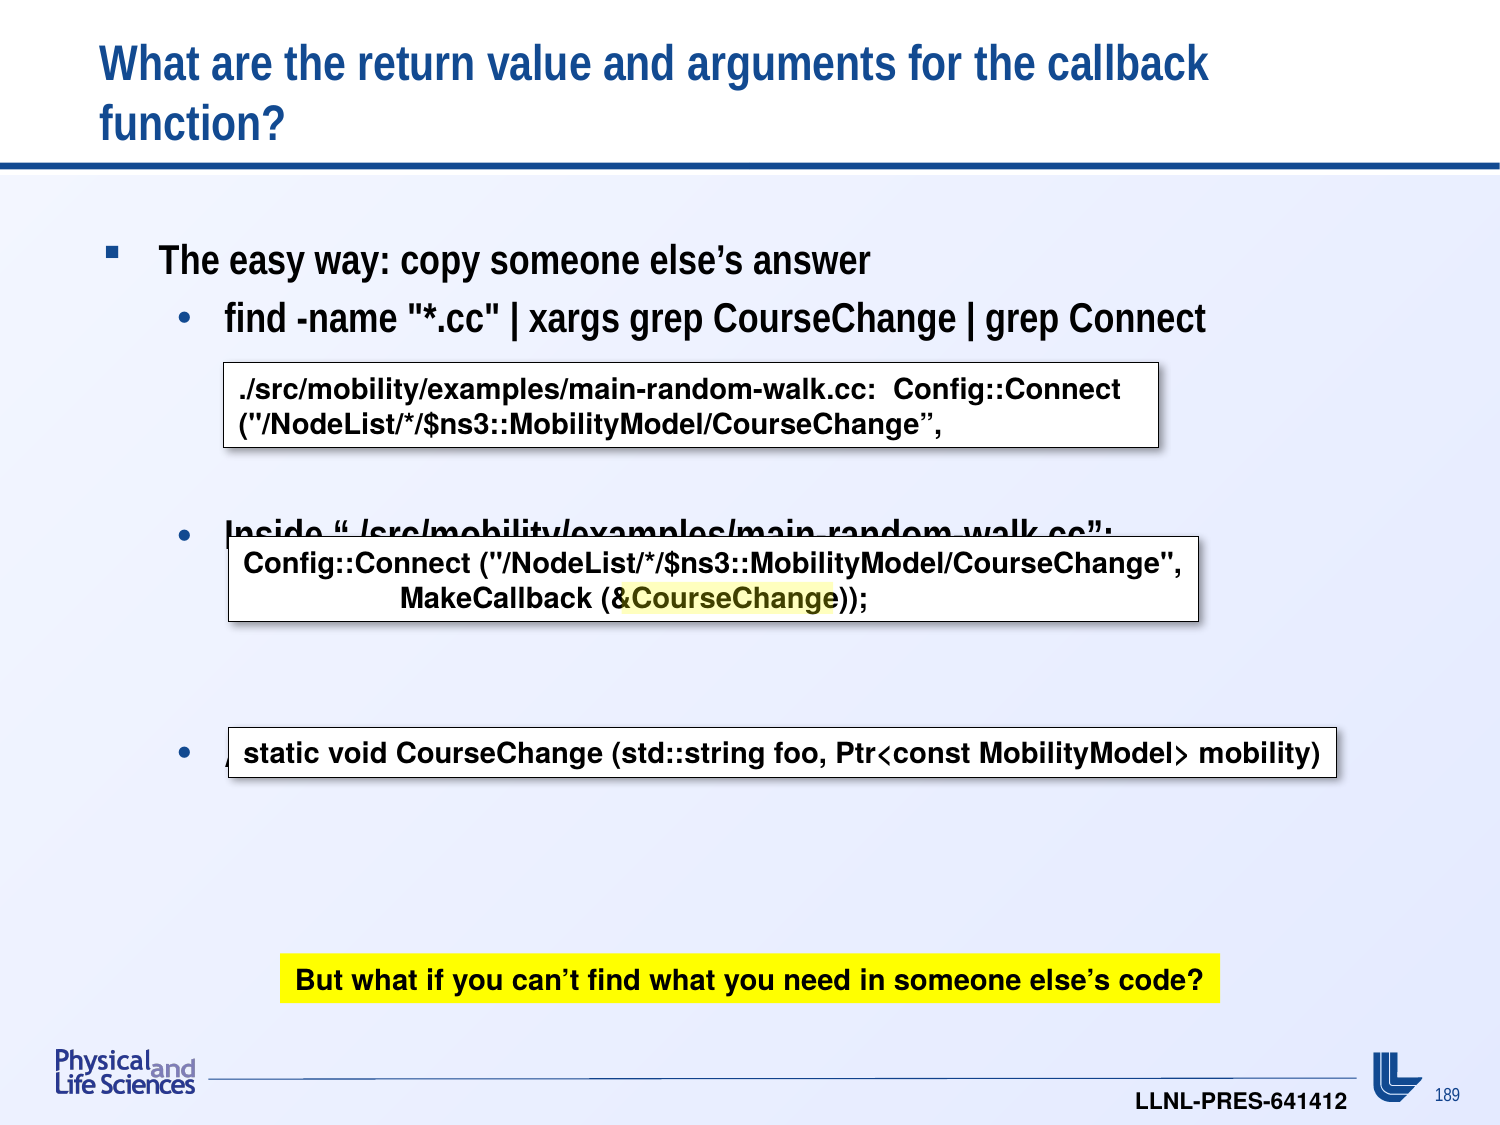

# What are the return value and arguments for the callback function?
The easy way: copy someone else’s answer
find -name "*.cc" | xargs grep CourseChange | grep Connect

Inside “./src/mobility/examples/main-random-walk.cc”:

And we then find the header of the “CourseChange” function:

./src/mobility/examples/main-random-walk.cc:  Config::Connect ("/NodeList/*/$ns3::MobilityModel/CourseChange”,
Config::Connect ("/NodeList/*/$ns3::MobilityModel/CourseChange",
                   MakeCallback (&CourseChange));

static void CourseChange (std::string foo, Ptr<const MobilityModel> mobility)
But what if you can’t find what you need in someone else’s code?